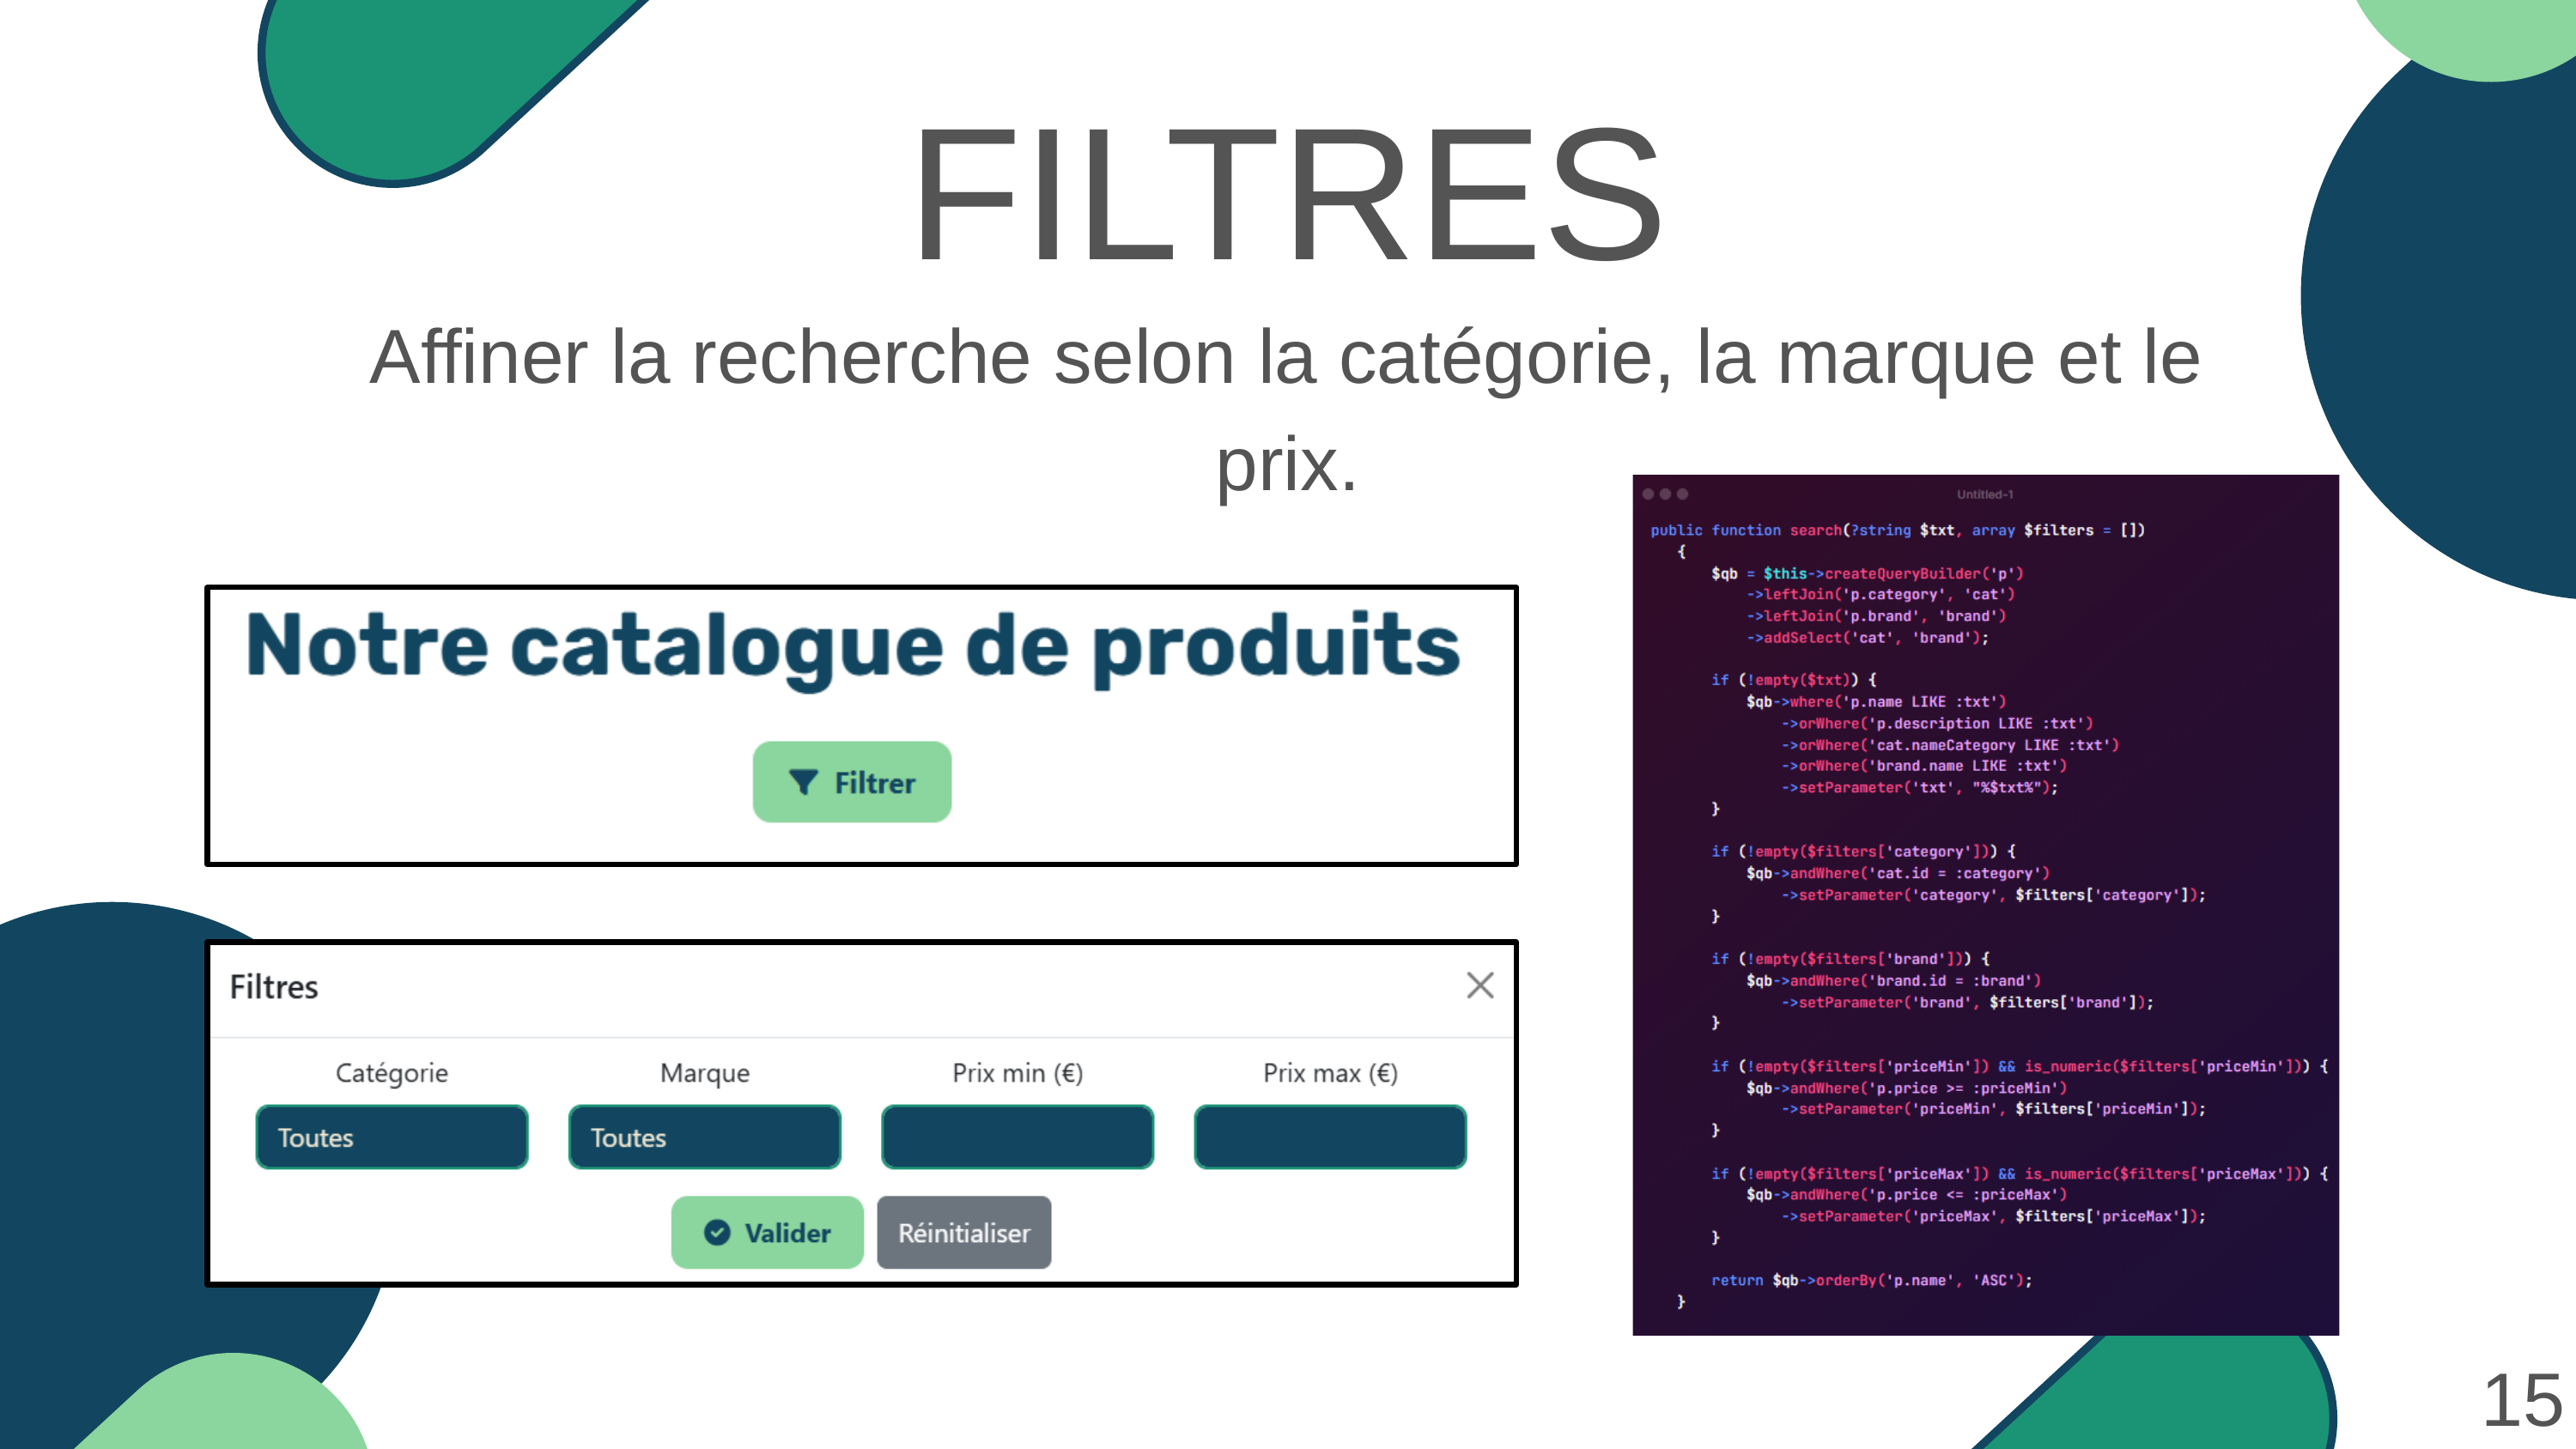

FILTRES
Affiner la recherche selon la catégorie, la marque et le prix.

15